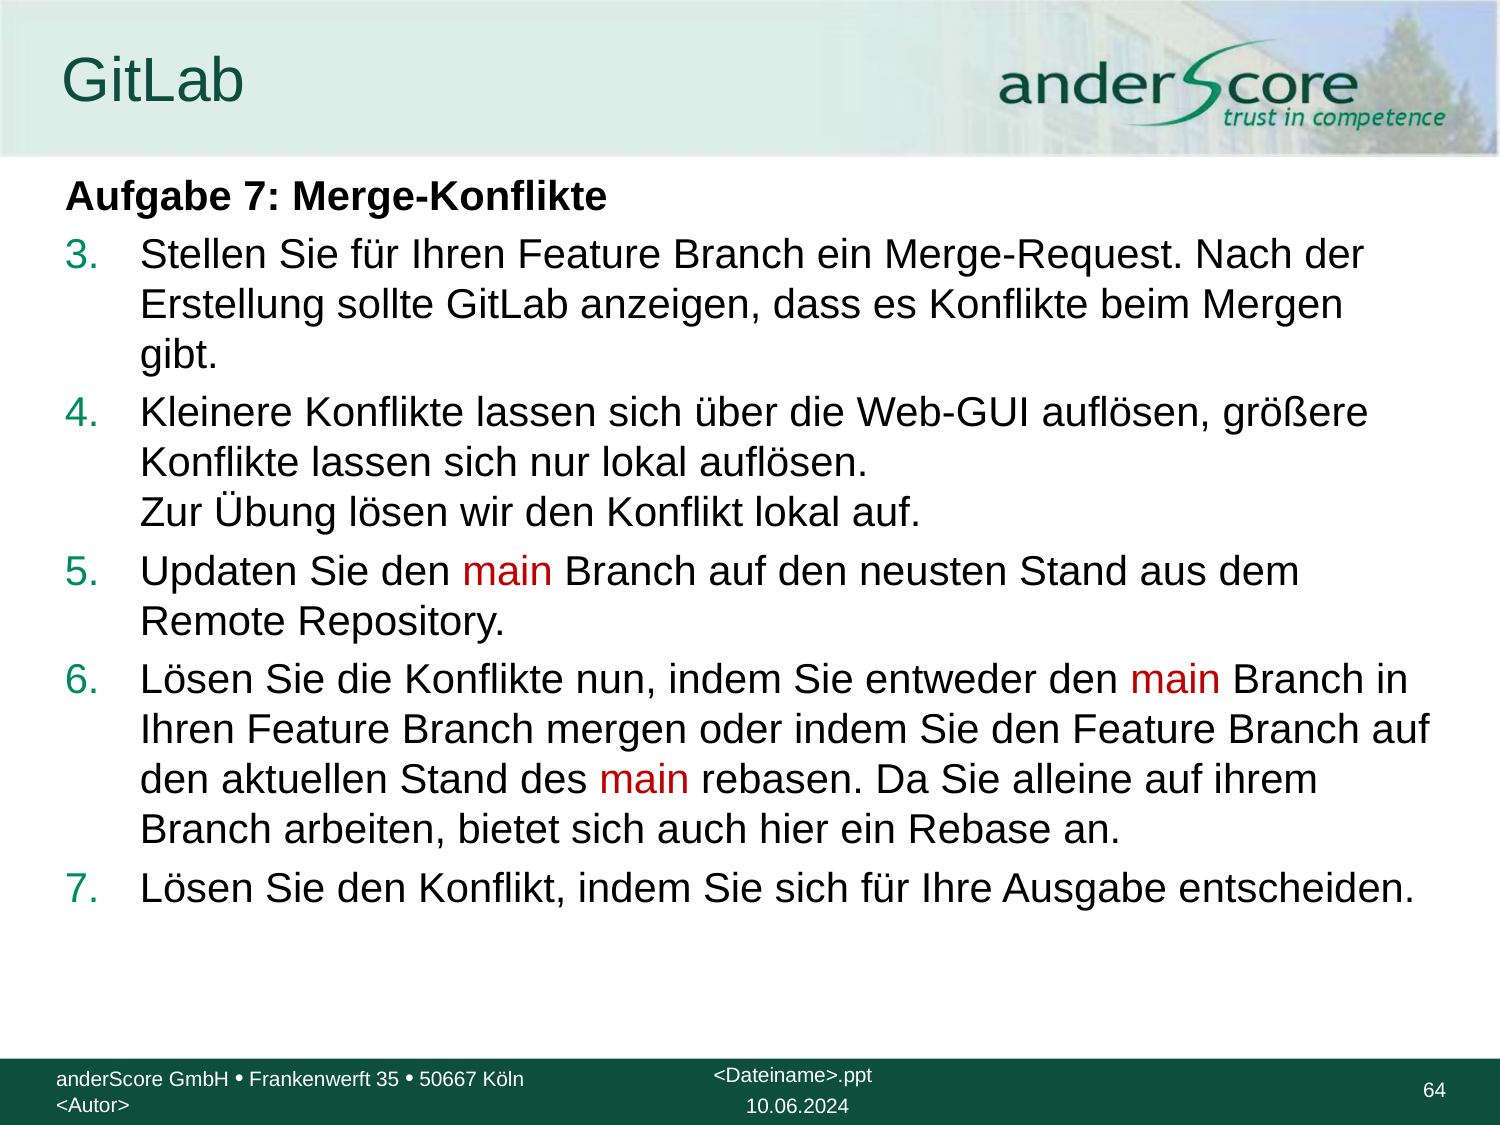

# GitLab
Aufgabe 7: Merge-Konflikte
Stellen Sie für Ihren Feature Branch ein Merge-Request. Nach der Erstellung sollte GitLab anzeigen, dass es Konflikte beim Mergen gibt.
Kleinere Konflikte lassen sich über die Web-GUI auflösen, größere Konflikte lassen sich nur lokal auflösen.
Zur Übung lösen wir den Konflikt lokal auf.
Updaten Sie den main Branch auf den neusten Stand aus dem Remote Repository.
Lösen Sie die Konflikte nun, indem Sie entweder den main Branch in Ihren Feature Branch mergen oder indem Sie den Feature Branch auf den aktuellen Stand des main rebasen. Da Sie alleine auf ihrem Branch arbeiten, bietet sich auch hier ein Rebase an.
Lösen Sie den Konflikt, indem Sie sich für Ihre Ausgabe entscheiden.